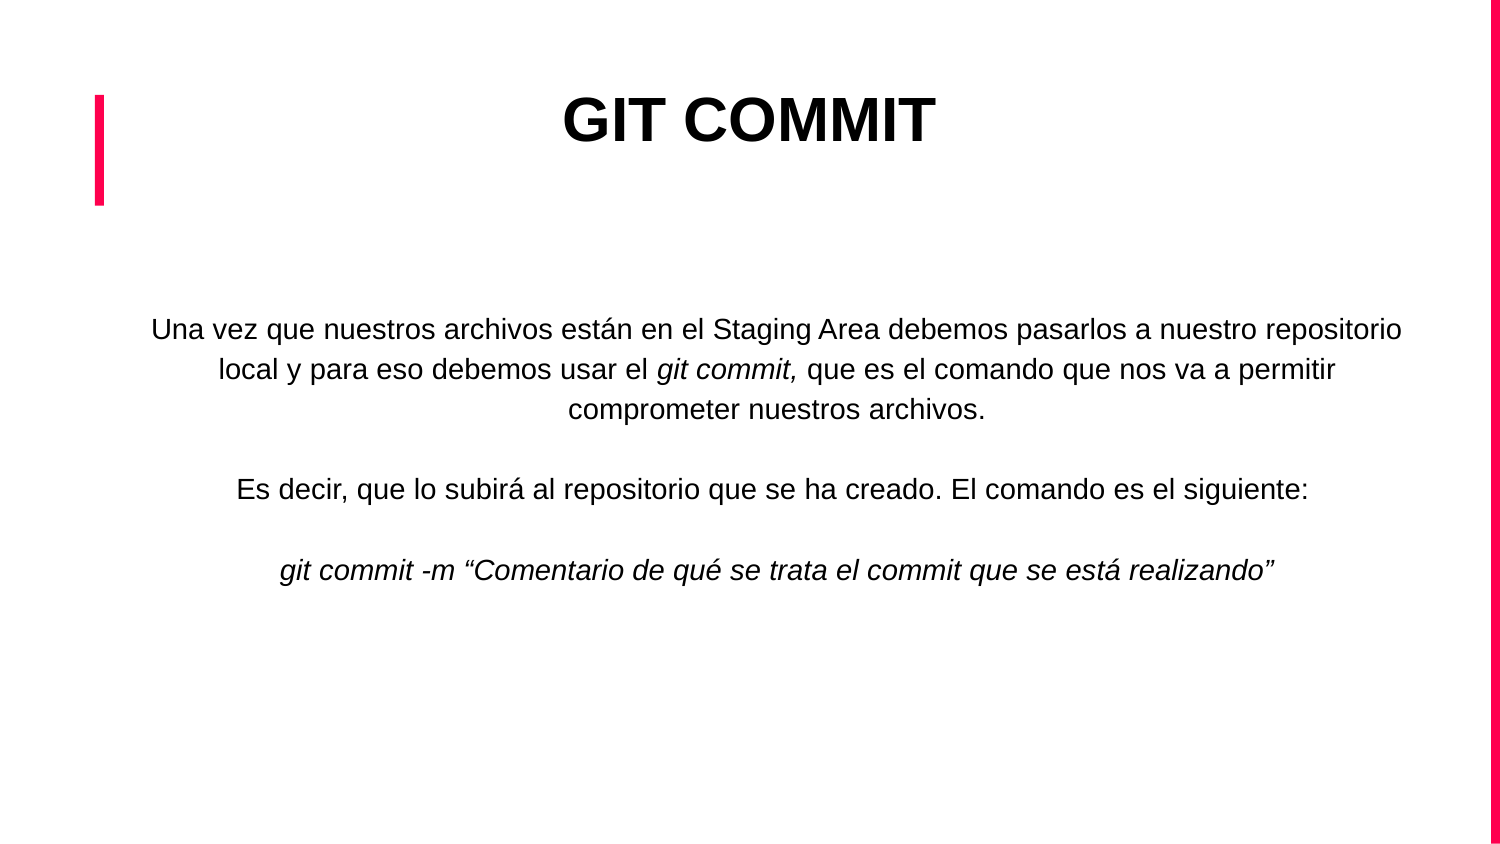

GIT COMMIT

Una vez que nuestros archivos están en el Staging Area debemos pasarlos a nuestro repositorio local y para eso debemos usar el git commit, que es el comando que nos va a permitir comprometer nuestros archivos.

Es decir, que lo subirá al repositorio que se ha creado. El comando es el siguiente:

git commit -m “Comentario de qué se trata el commit que se está realizando”